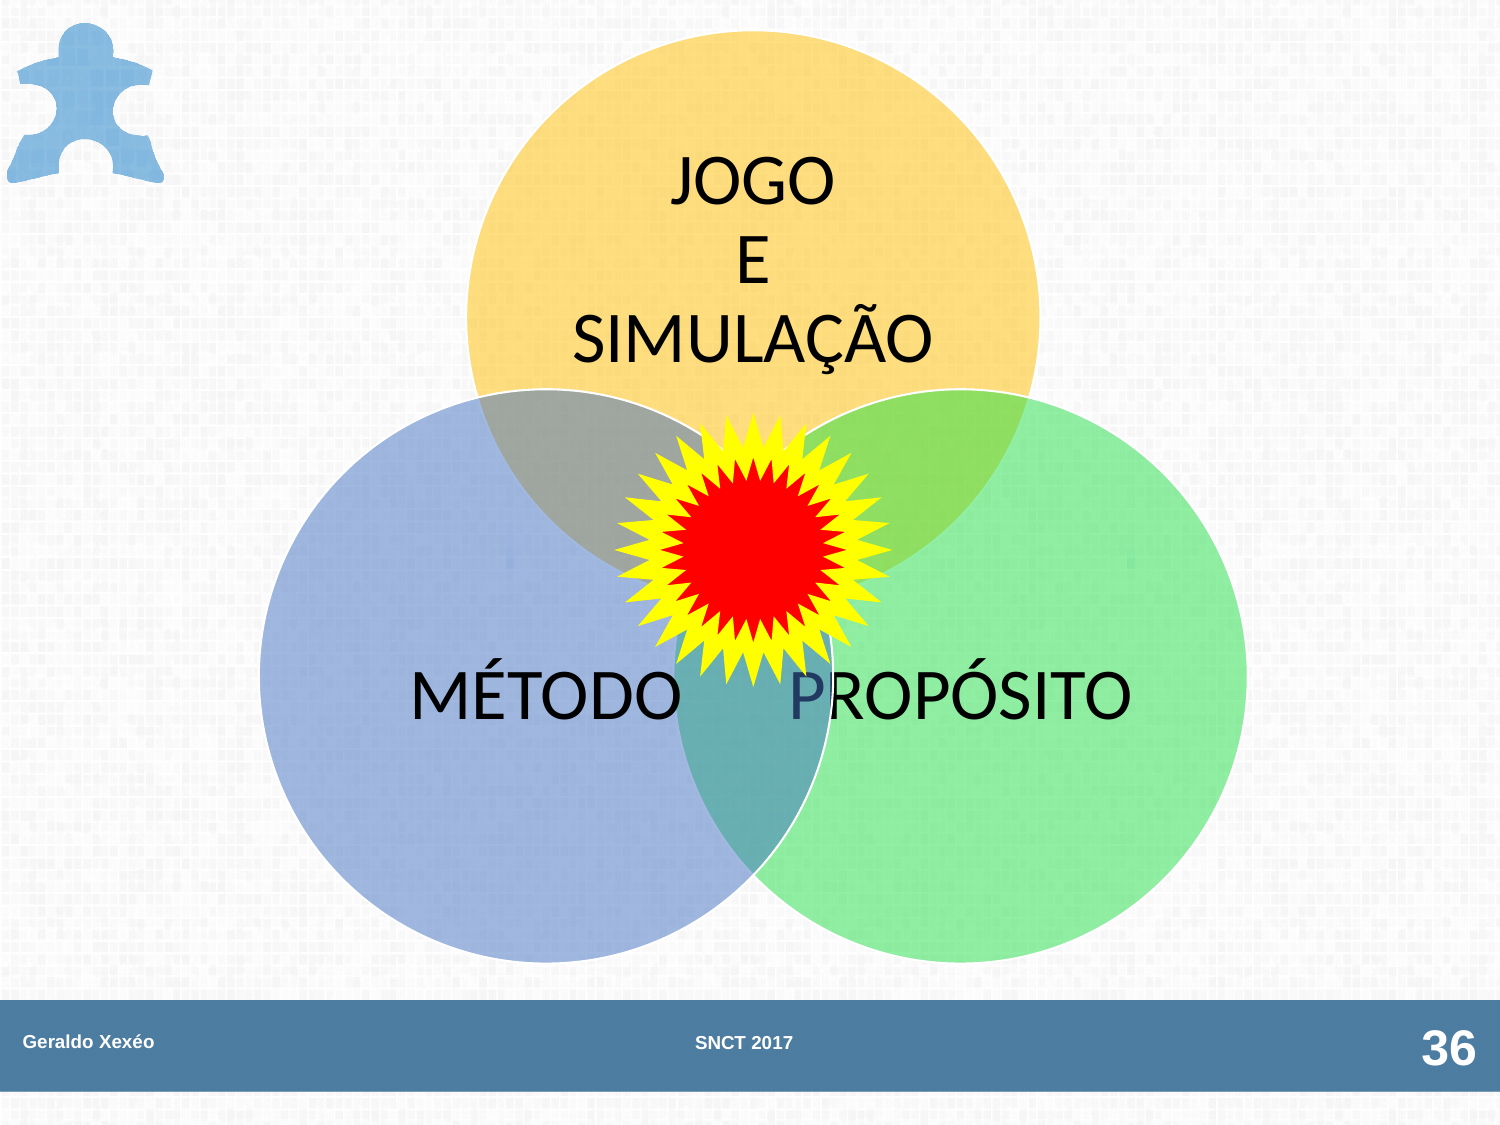

JOGO
E
SIMULAÇÃO
PROPÓSITO
MÉTODO

Geraldo Xexéo
SNCT 2017
36